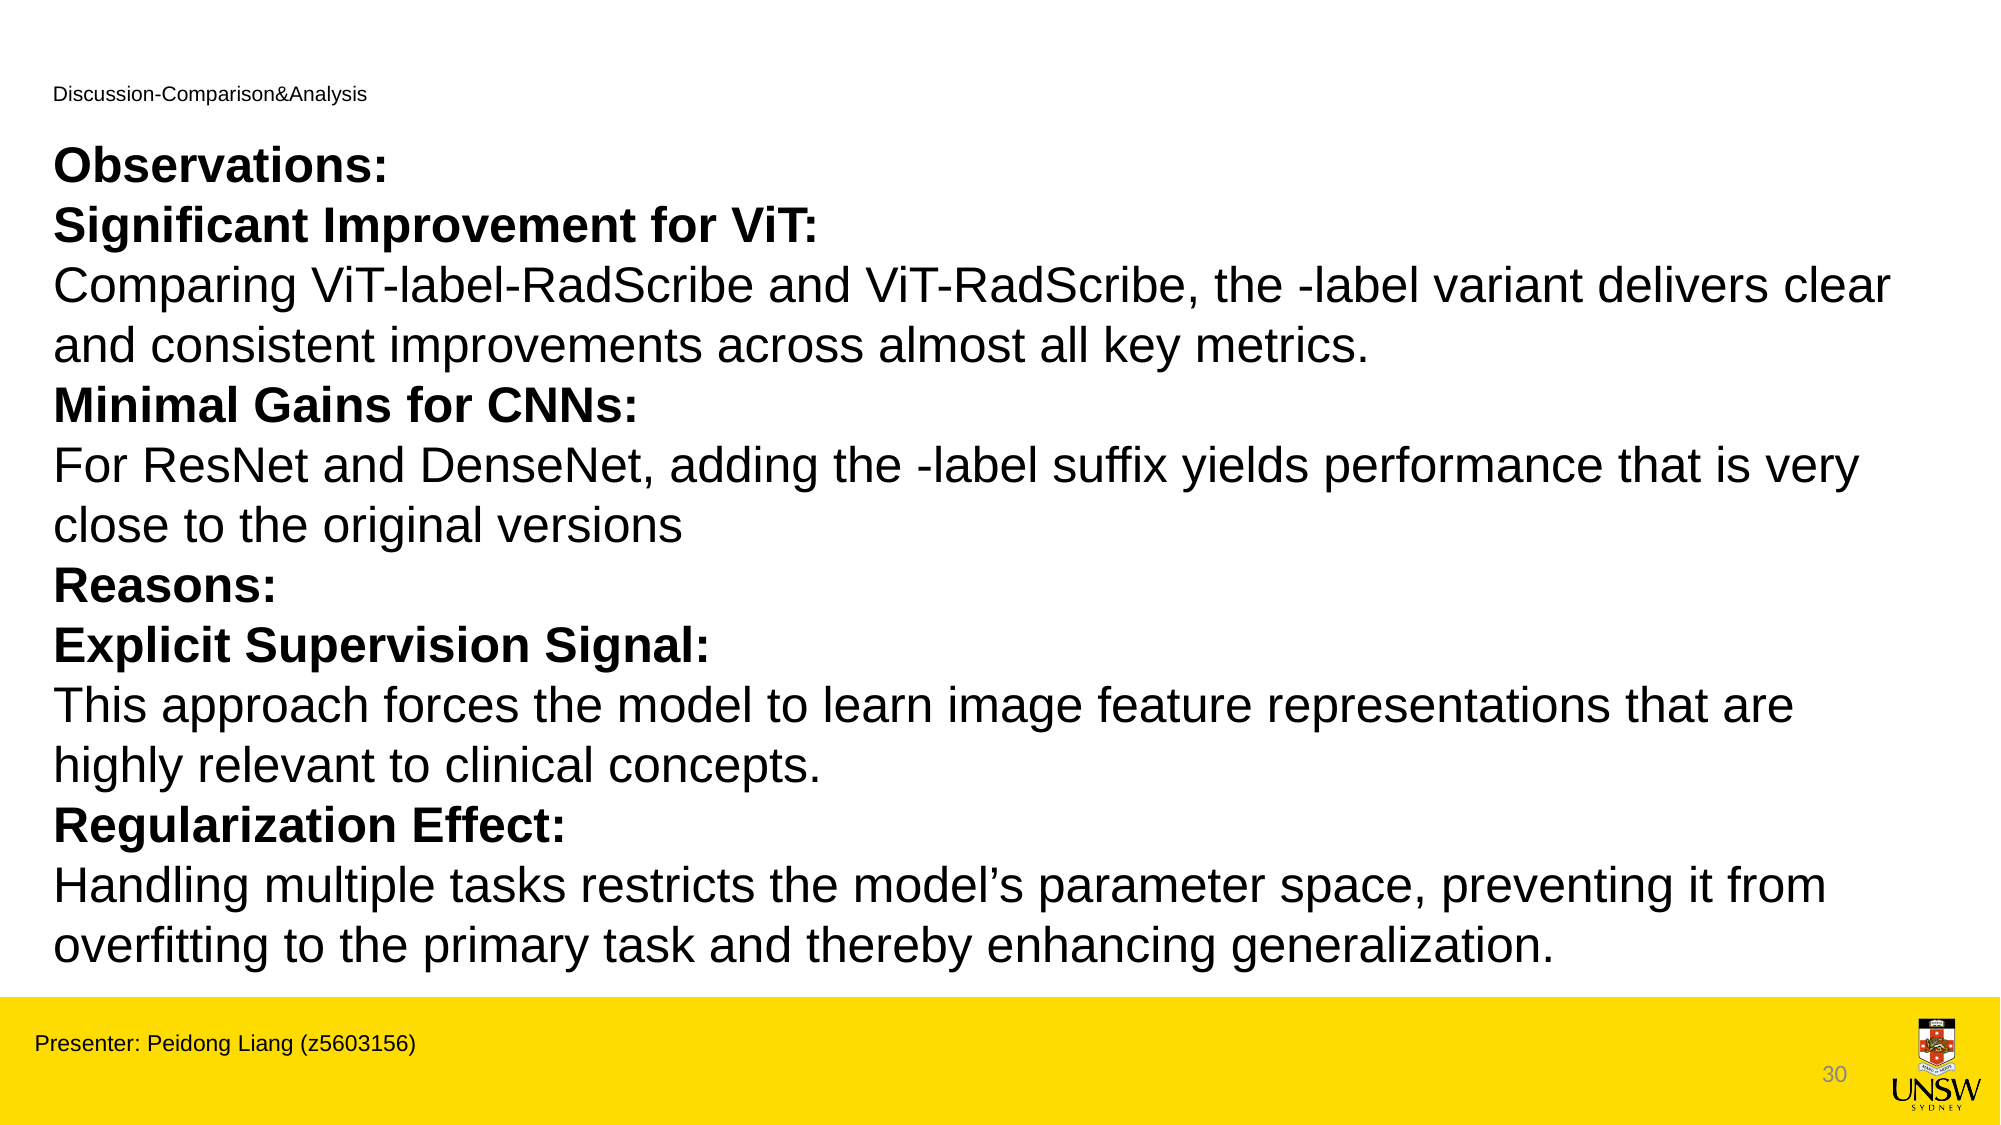

# Discussion-Comparison&Analysis
Observations:
Significant Improvement for ViT:
Comparing ViT-label-RadScribe and ViT-RadScribe, the -label variant delivers clear and consistent improvements across almost all key metrics.
Minimal Gains for CNNs:
For ResNet and DenseNet, adding the -label suffix yields performance that is very close to the original versions
Reasons:
Explicit Supervision Signal:
This approach forces the model to learn image feature representations that are highly relevant to clinical concepts.
Regularization Effect:
Handling multiple tasks restricts the model’s parameter space, preventing it from overfitting to the primary task and thereby enhancing generalization.
Presenter: Peidong Liang (z5603156)
30